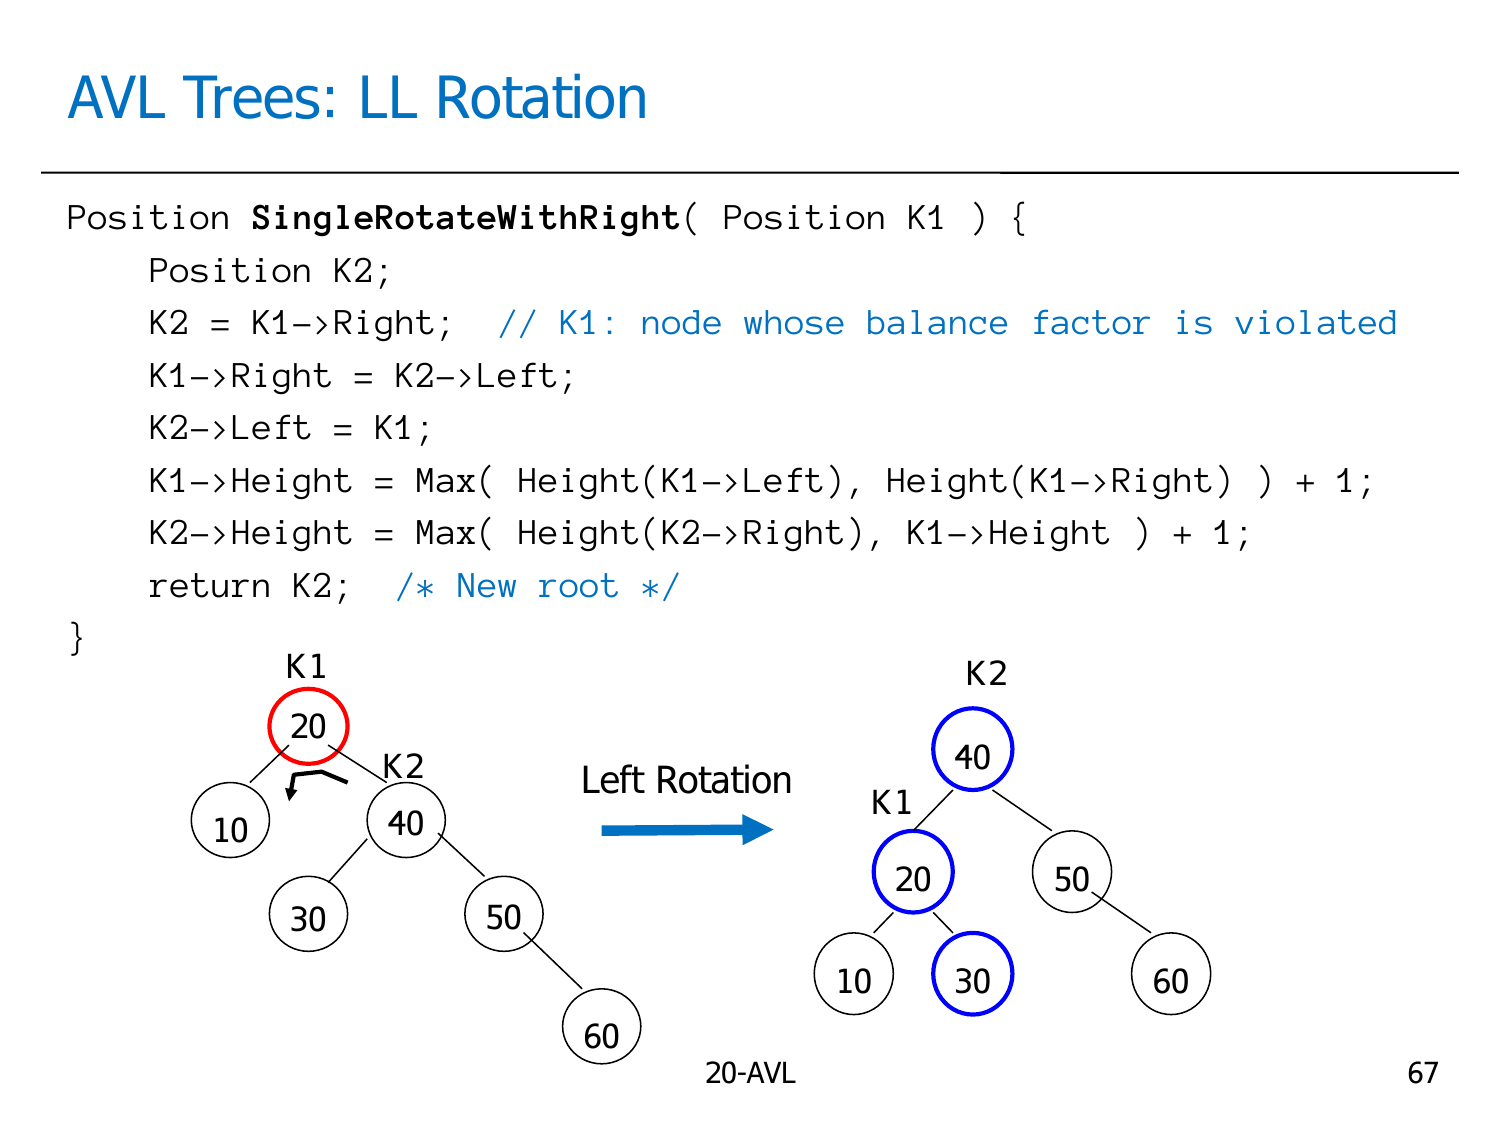

# AVL Trees: LL Rotation
Position SingleRotateWithRight( Position K1 ) {
    Position K2;
    K2 = K1->Right;  // K1: node whose balance factor is violated
    K1->Right = K2->Left;
    K2->Left = K1;
    K1->Height = Max( Height(K1->Left), Height(K1->Right) ) + 1;
    K2->Height = Max( Height(K2->Right), K1->Height ) + 1;
    return K2;  /* New root */
}

K1

20

10

40

30

50

60
K2
K2

40

50
20

10

60
30
K1
Left Rotation
20-AVL
67